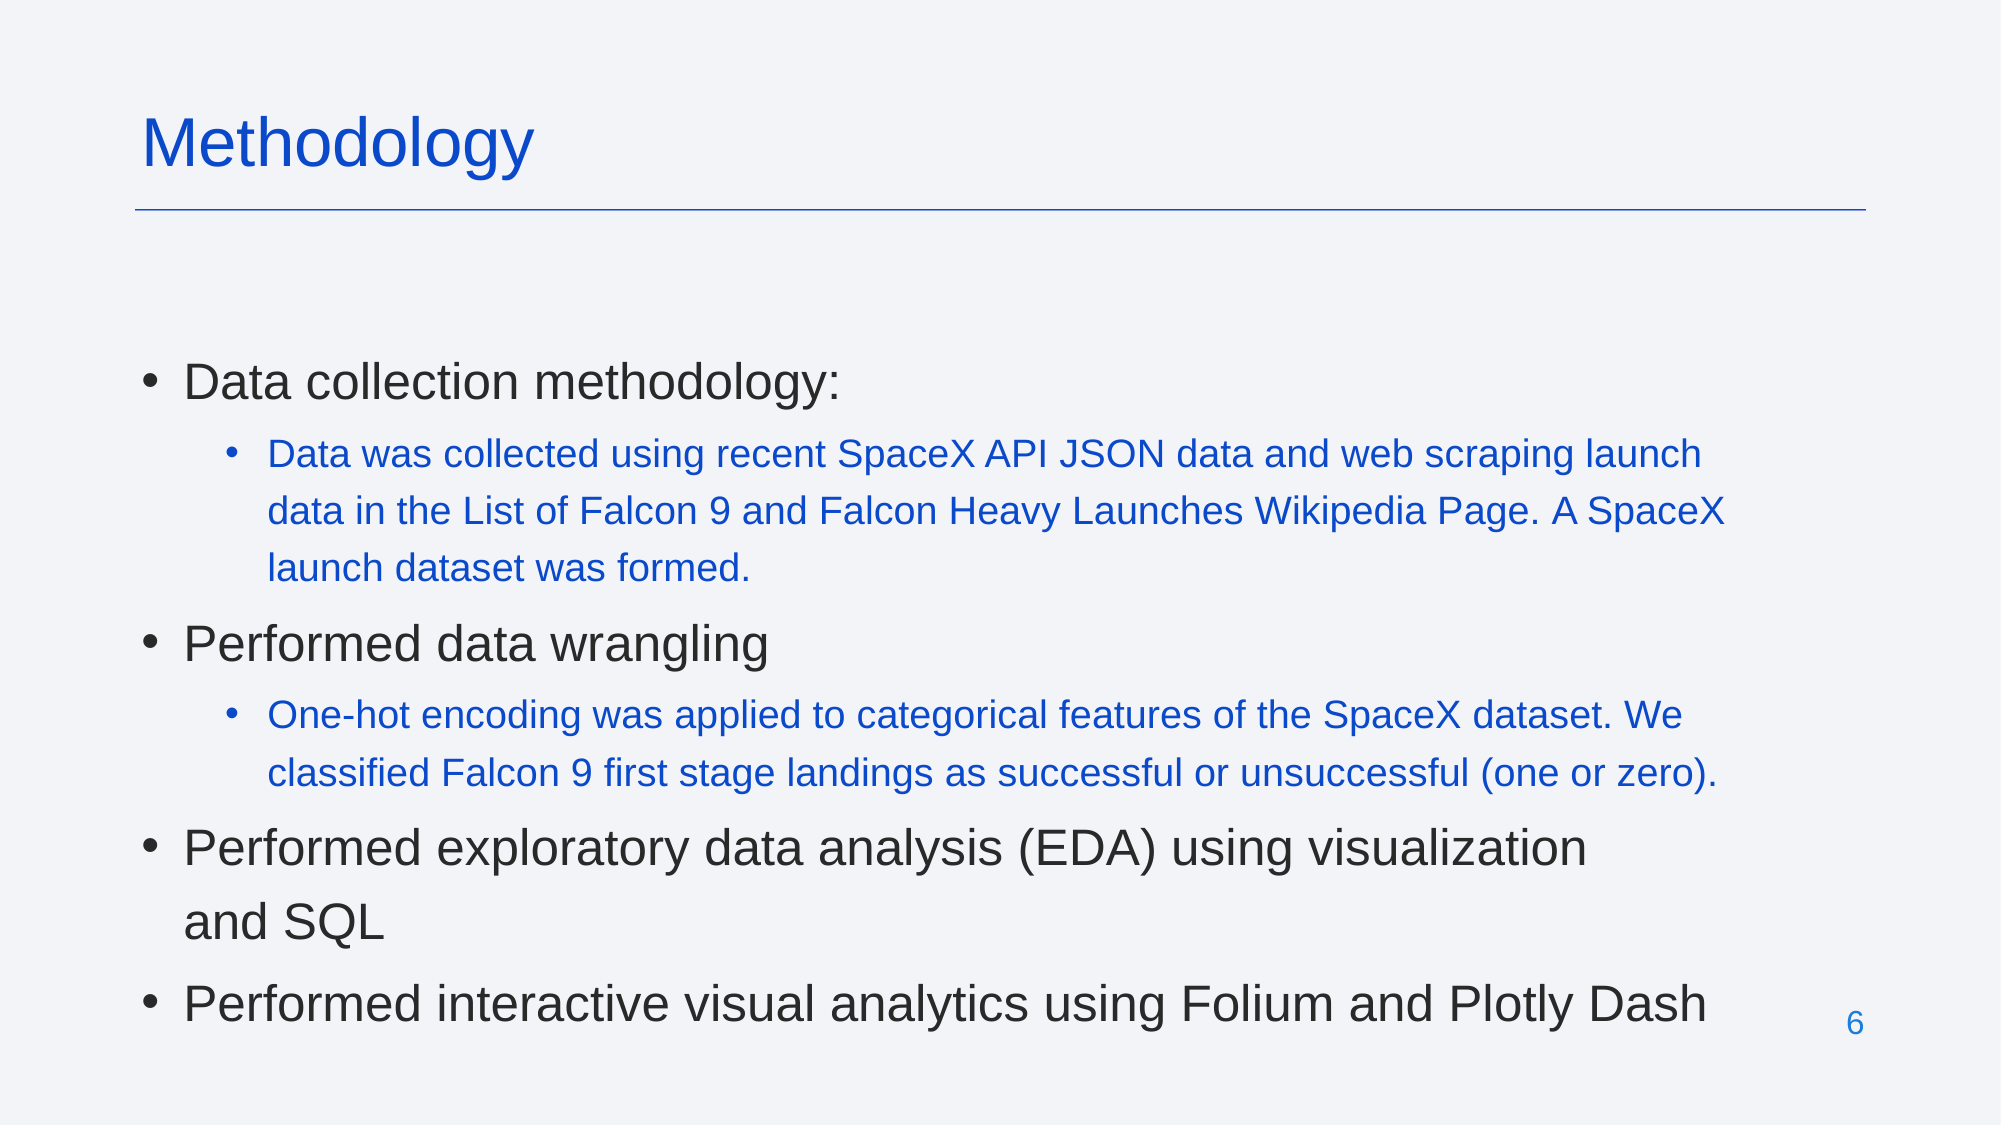

Methodology

Data collection methodology:
Data was collected using recent SpaceX API JSON data and web scraping launch data in the List of Falcon 9 and Falcon Heavy Launches Wikipedia Page. A SpaceX launch dataset was formed.
Performed data wrangling
One-hot encoding was applied to categorical features of the SpaceX dataset. We classified Falcon 9 first stage landings as successful or unsuccessful (one or zero).
Performed exploratory data analysis (EDA) using visualization and SQL
Performed interactive visual analytics using Folium and Plotly Dash

6